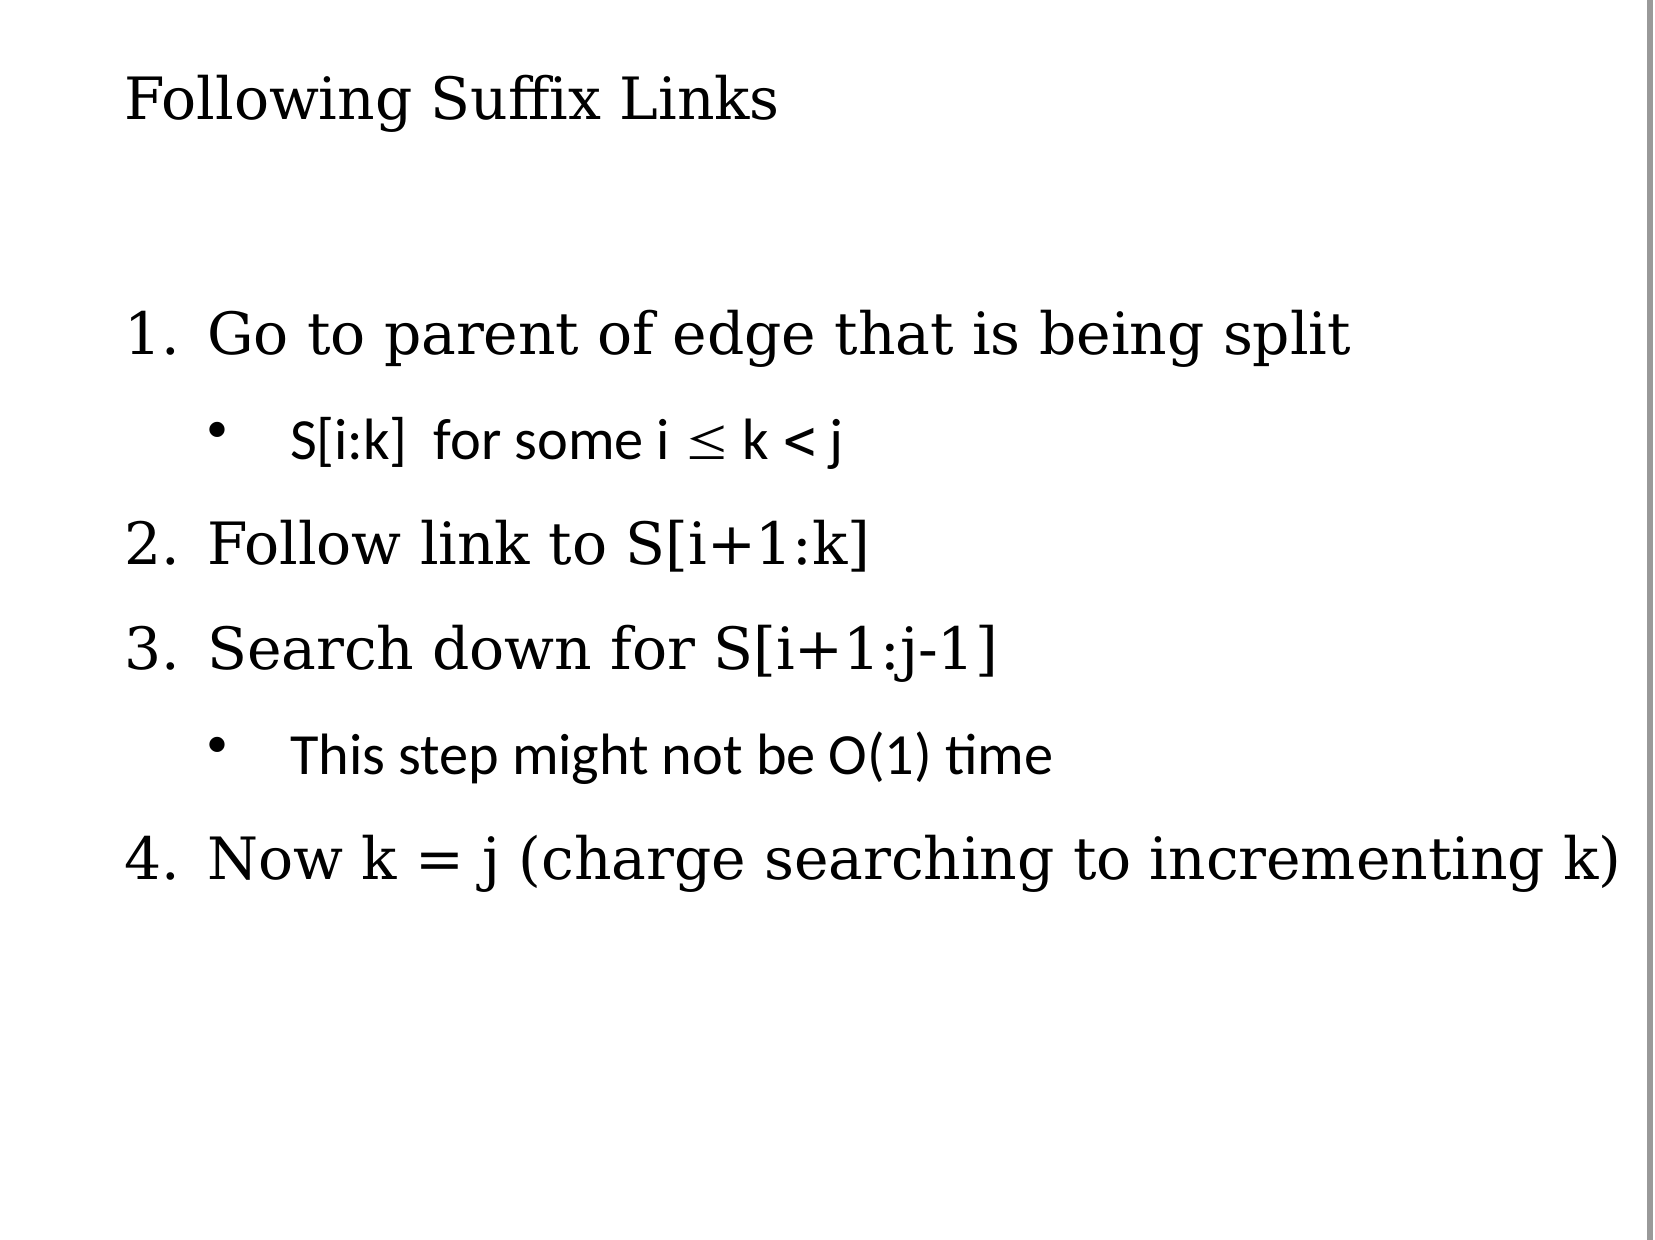

# Following Suffix Links
Go to parent of edge that is being split
S[i:k]  for some i ≤ k < j
Follow link to S[i+1:k]
Search down for S[i+1:j-1]
This step might not be O(1) time
Now k = j (charge searching to incrementing k)